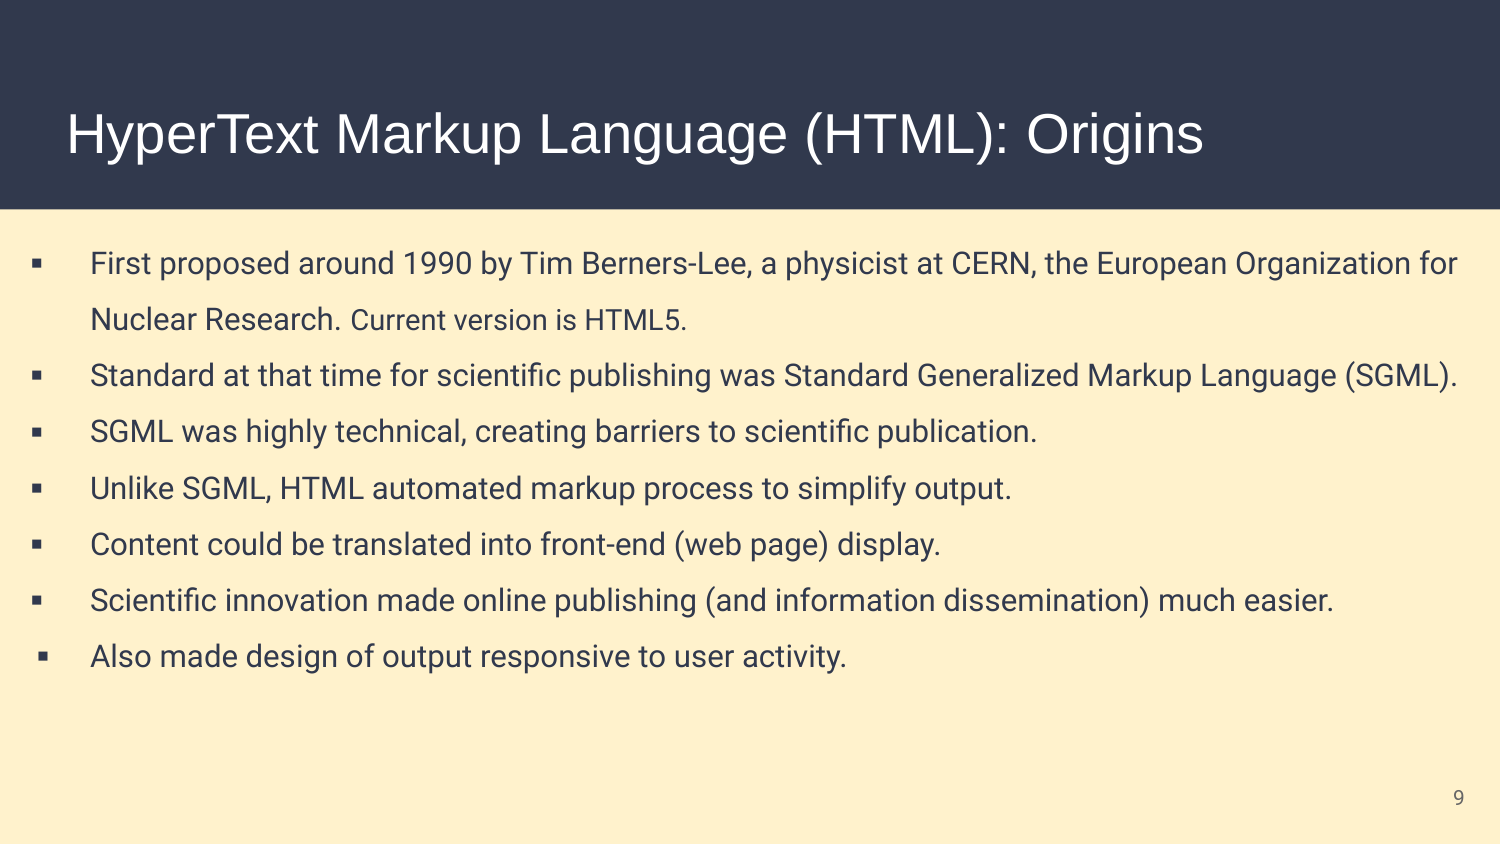

# HyperText Markup Language (HTML): Origins
First proposed around 1990 by Tim Berners-Lee, a physicist at CERN, the European Organization for Nuclear Research. Current version is HTML5.
Standard at that time for scientific publishing was Standard Generalized Markup Language (SGML).
SGML was highly technical, creating barriers to scientific publication.
Unlike SGML, HTML automated markup process to simplify output.
Content could be translated into front-end (web page) display.
Scientific innovation made online publishing (and information dissemination) much easier.
Also made design of output responsive to user activity.

9